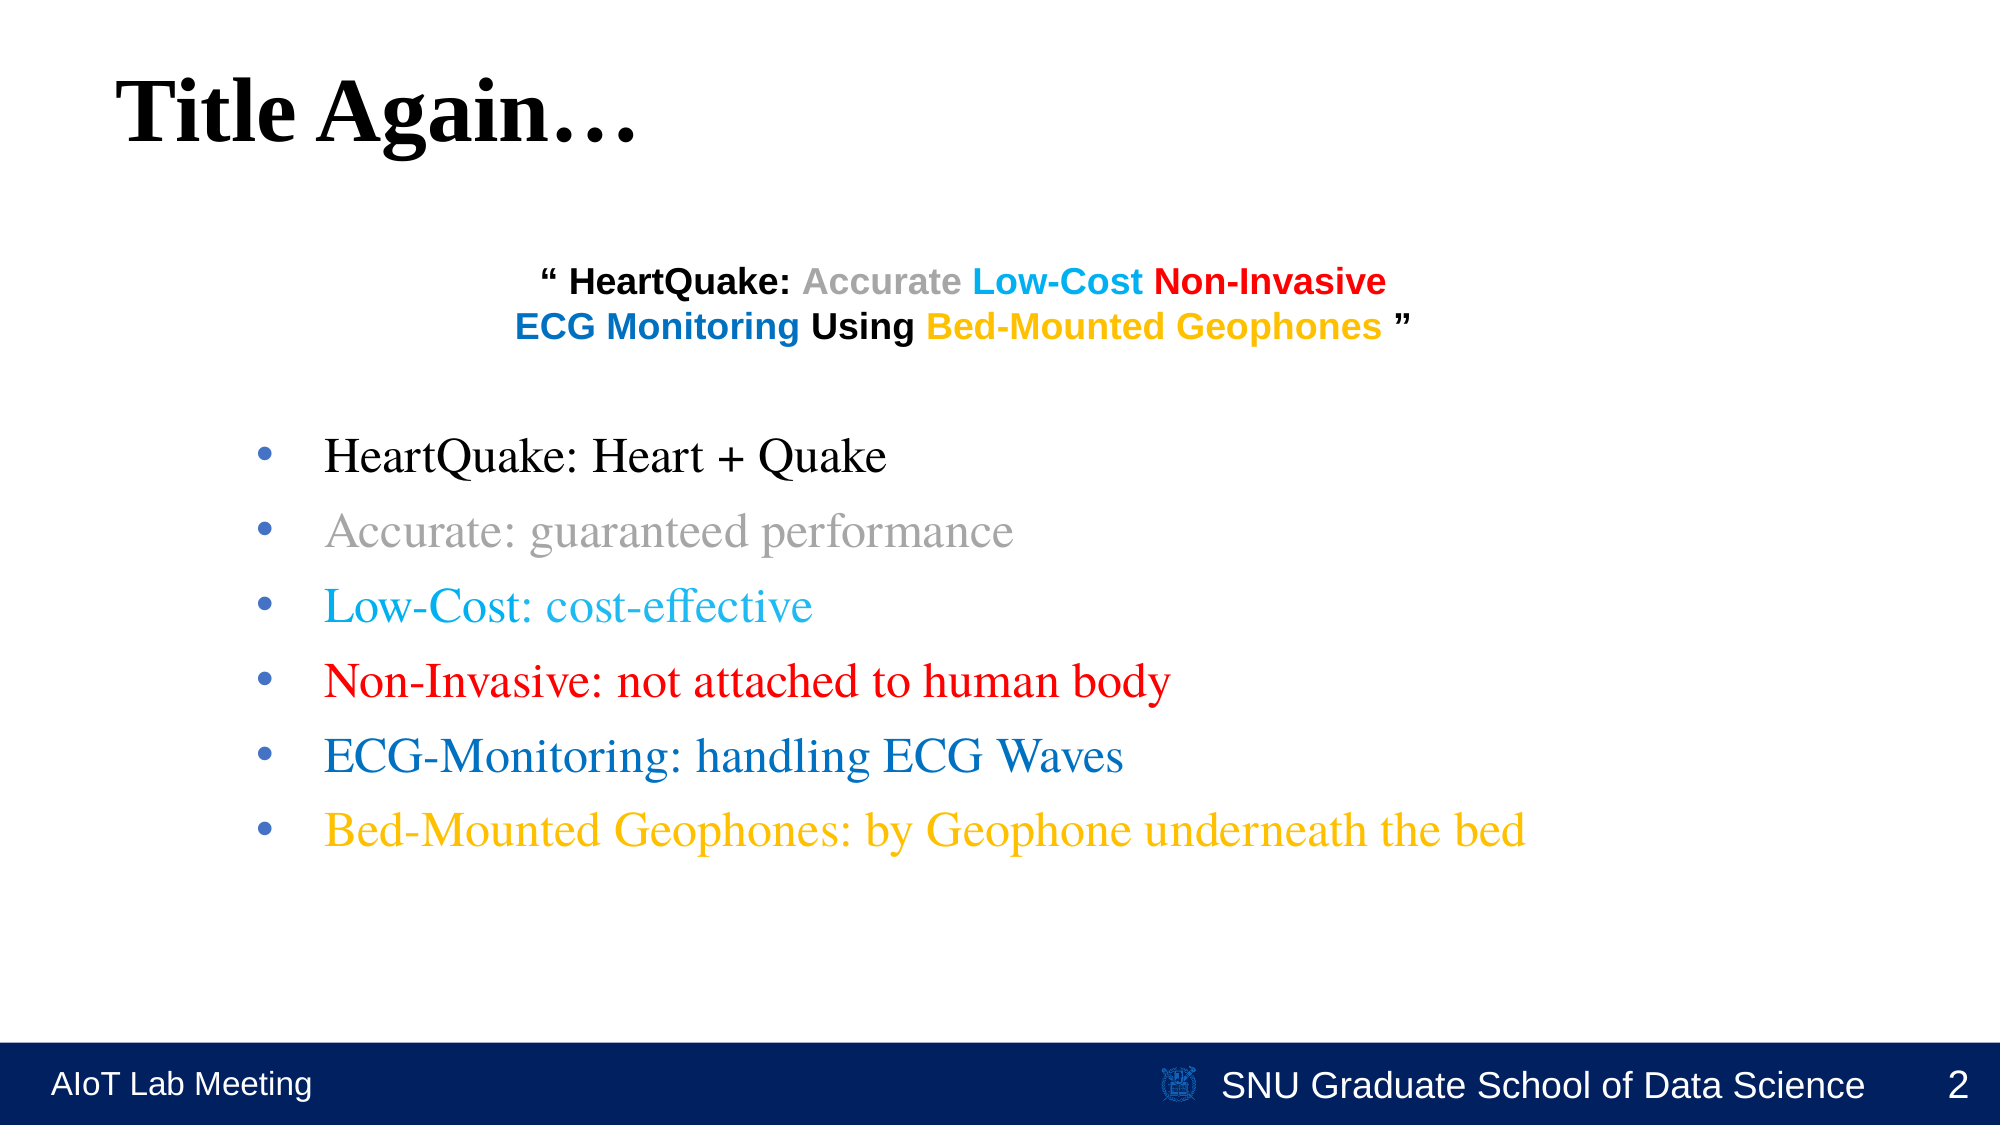

# Title Again…
“ HeartQuake: Accurate Low-Cost Non-Invasive ECG Monitoring Using Bed-Mounted Geophones ”

HeartQuake: Heart + Quake
Accurate: guaranteed performance
Low-Cost: cost-effective
Non-Invasive: not attached to human body
ECG-Monitoring: handling ECG Waves
Bed-Mounted Geophones: by Geophone underneath the bed
AIoT Lab Meeting